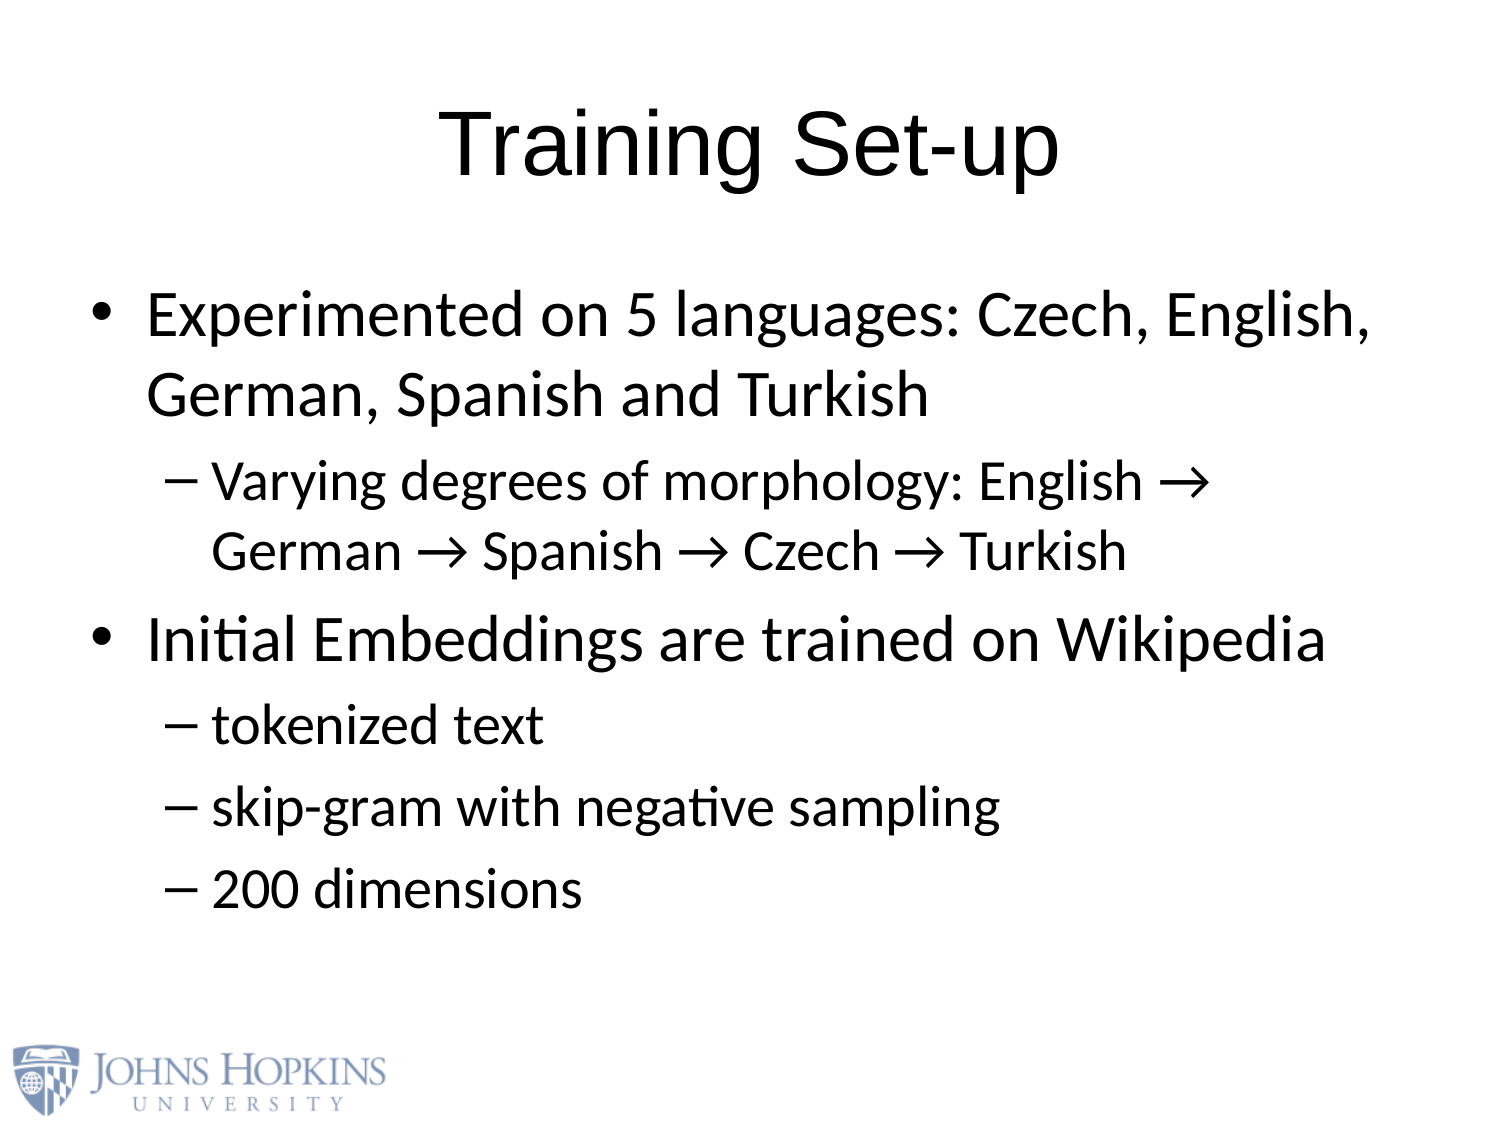

# Training Set-up
Experimented on 5 languages: Czech, English, German, Spanish and Turkish
Varying degrees of morphology: English → German → Spanish → Czech → Turkish
Initial Embeddings are trained on Wikipedia
tokenized text
skip-gram with negative sampling
200 dimensions